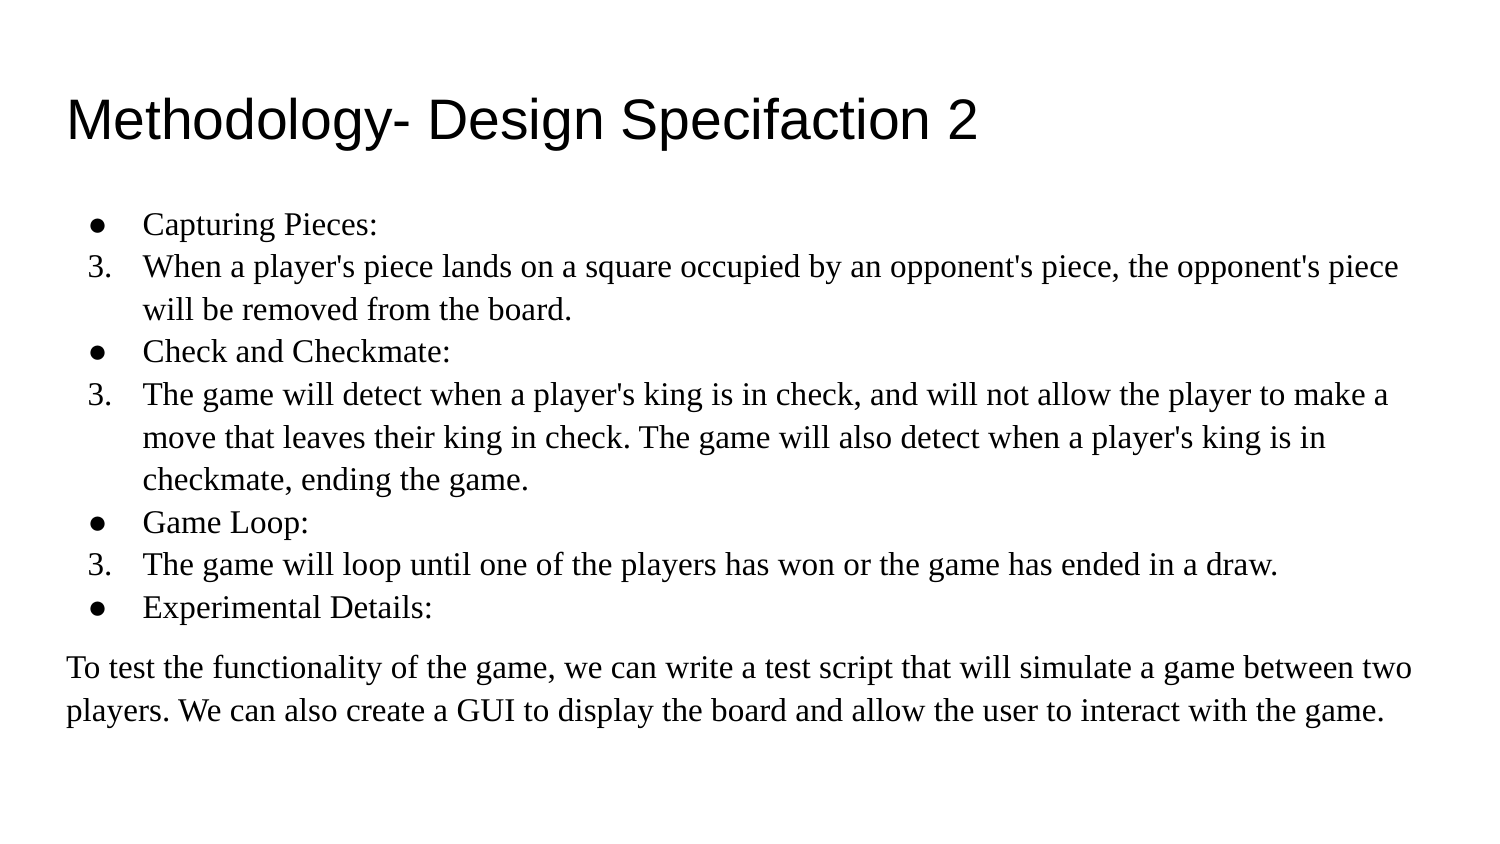

# Methodology- Design Specifaction 2
Capturing Pieces:
When a player's piece lands on a square occupied by an opponent's piece, the opponent's piece will be removed from the board.
Check and Checkmate:
The game will detect when a player's king is in check, and will not allow the player to make a move that leaves their king in check. The game will also detect when a player's king is in checkmate, ending the game.
Game Loop:
The game will loop until one of the players has won or the game has ended in a draw.
Experimental Details:
To test the functionality of the game, we can write a test script that will simulate a game between two players. We can also create a GUI to display the board and allow the user to interact with the game.